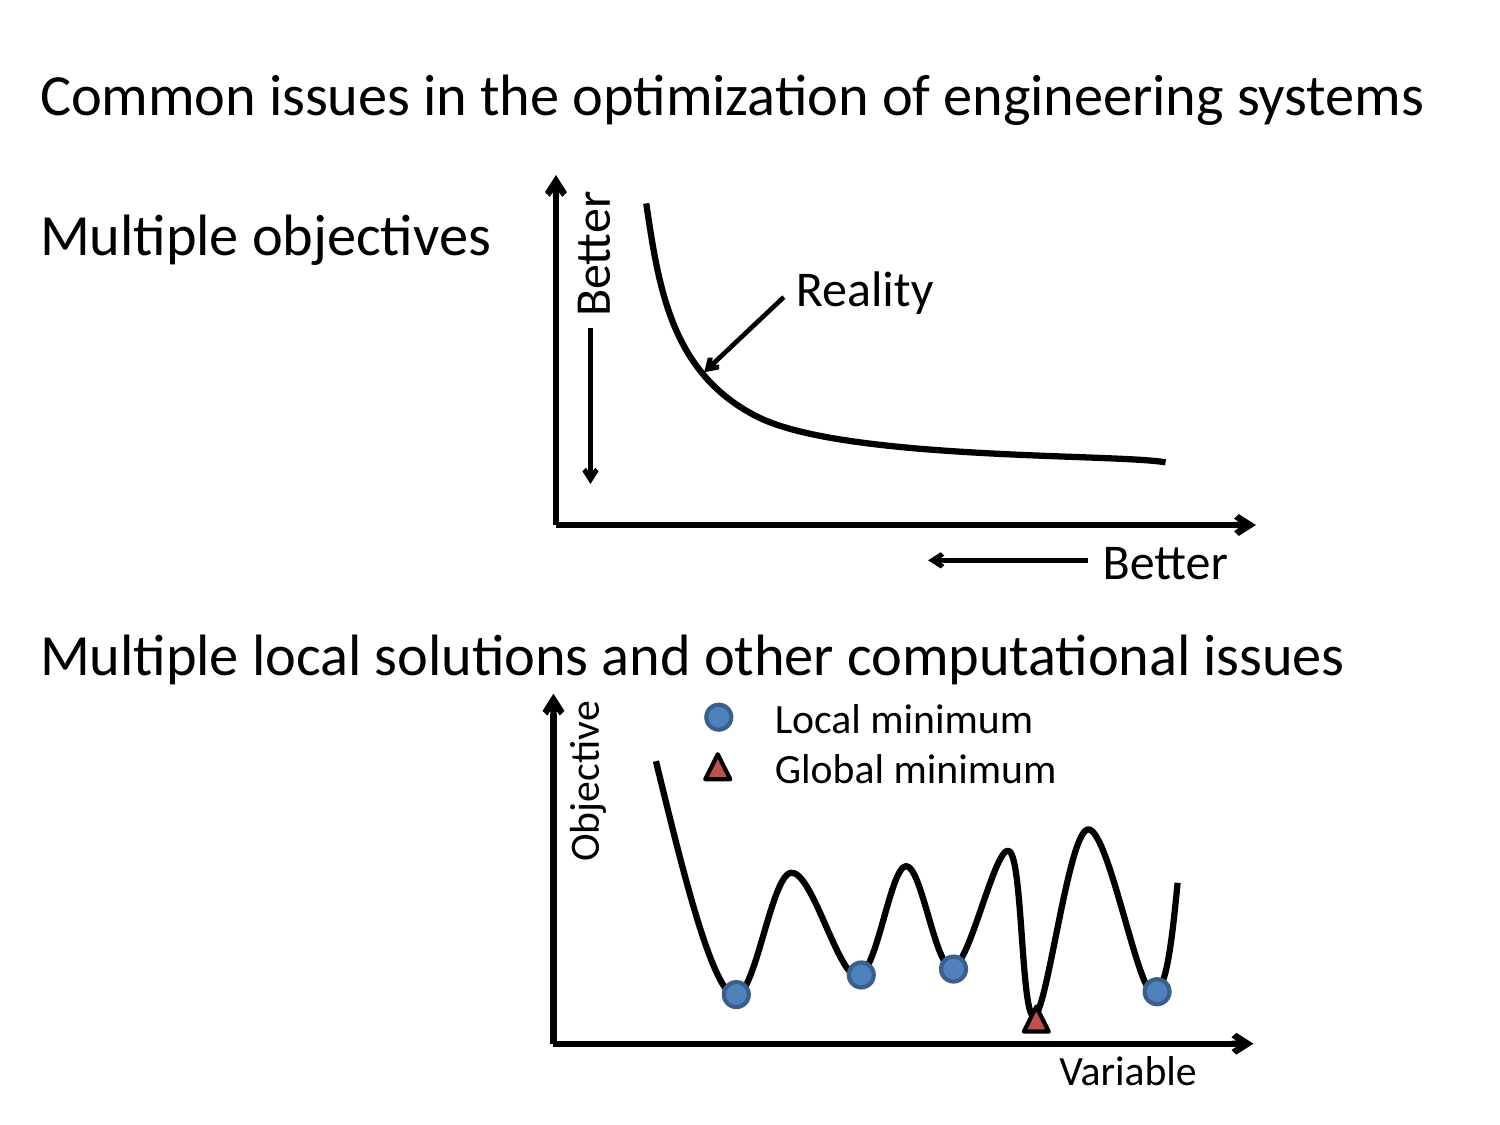

Common issues in the optimization of engineering systems

Multiple objectives

Multiple local solutions and other computational issues

Better
Reality
Better
Local minimum

Global minimum
Objective

Variable